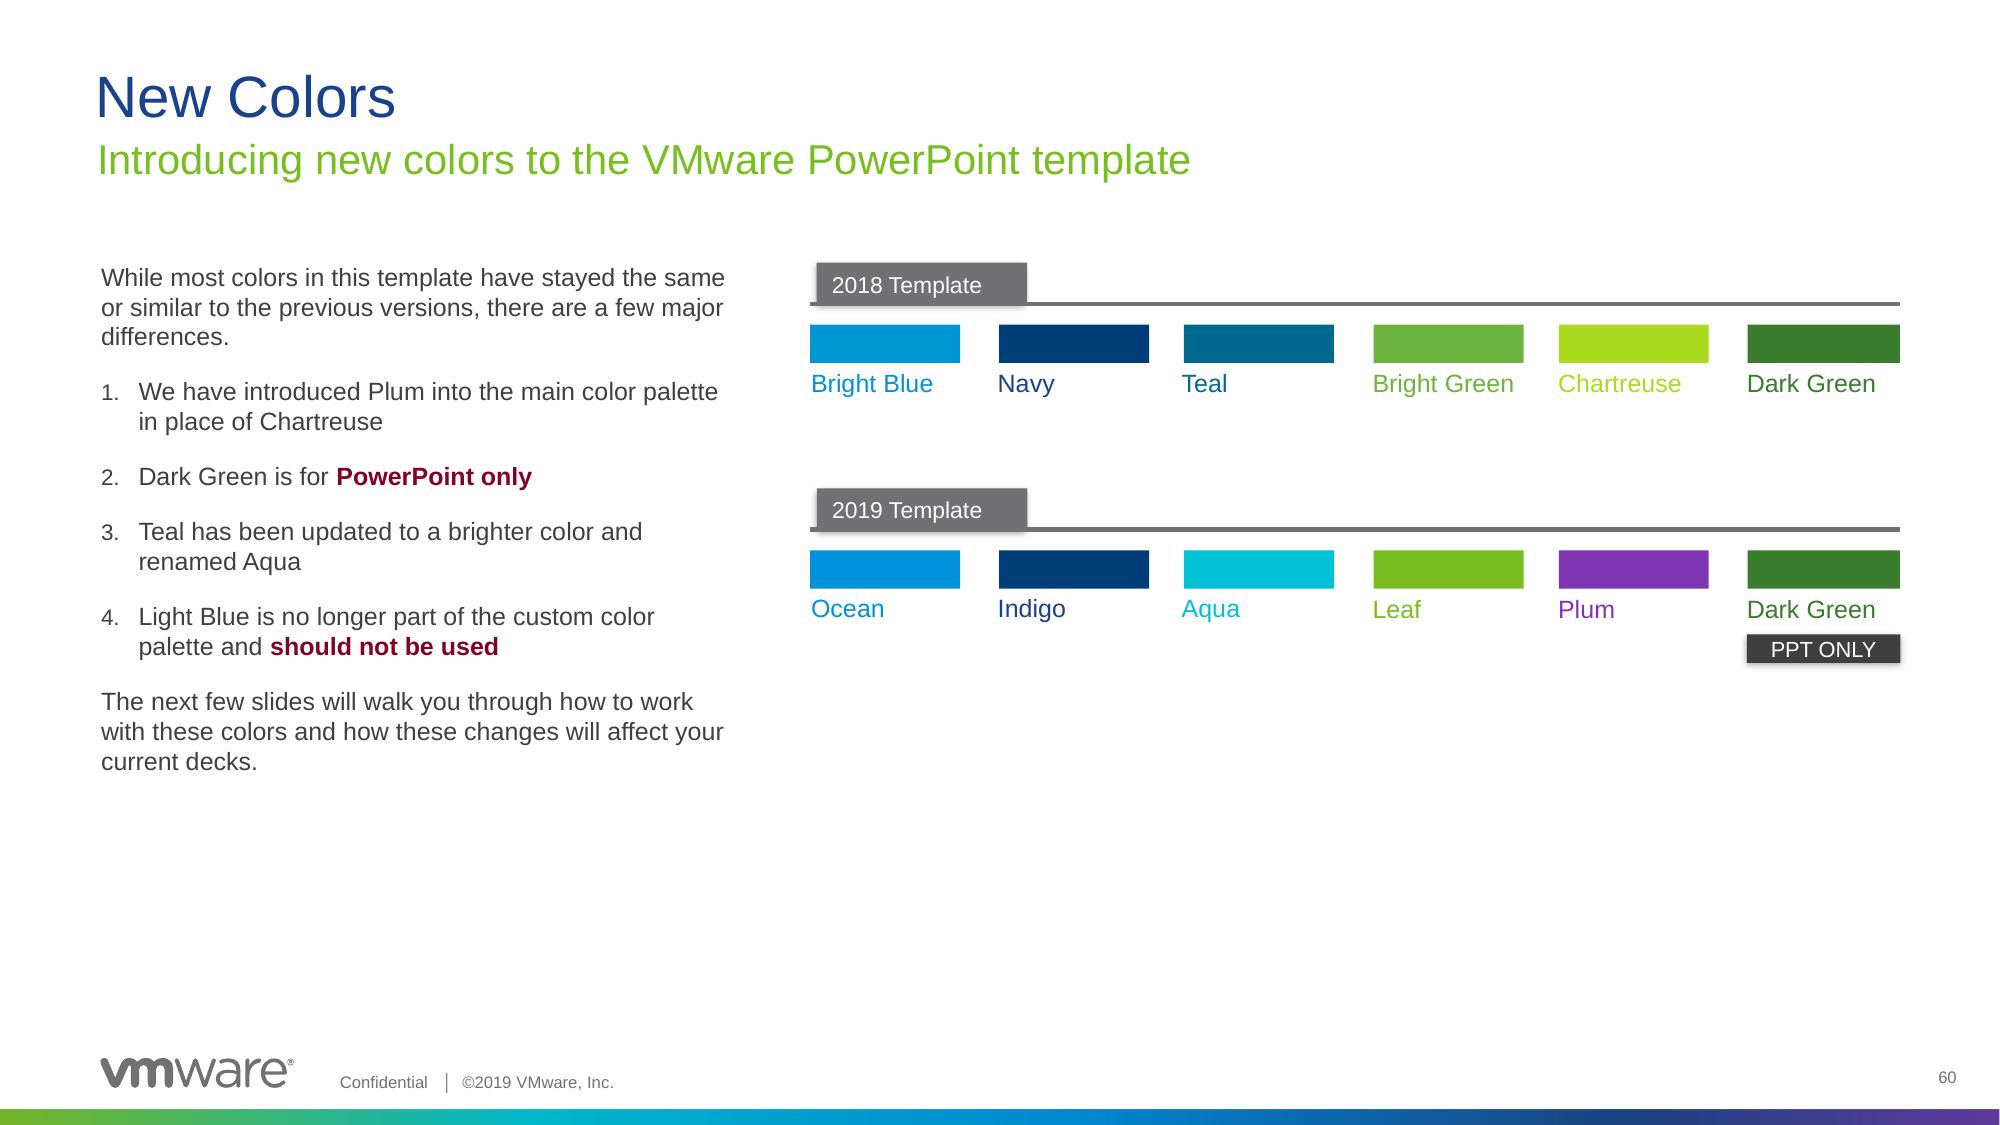

# New Colors
Introducing new colors to the VMware PowerPoint template
While most colors in this template have stayed the same or similar to the previous versions, there are a few major differences.
We have introduced Plum into the main color palette in place of Chartreuse
Dark Green is for PowerPoint only
Teal has been updated to a brighter color and renamed Aqua
Light Blue is no longer part of the custom color palette and should not be used
The next few slides will walk you through how to work with these colors and how these changes will affect your current decks.
2018 Template

Bright Blue
Navy
Teal
Bright Green
Chartreuse
Dark Green
2019 Template

Ocean
Aqua
Indigo
Leaf
Plum
Dark Green
PPT ONLY